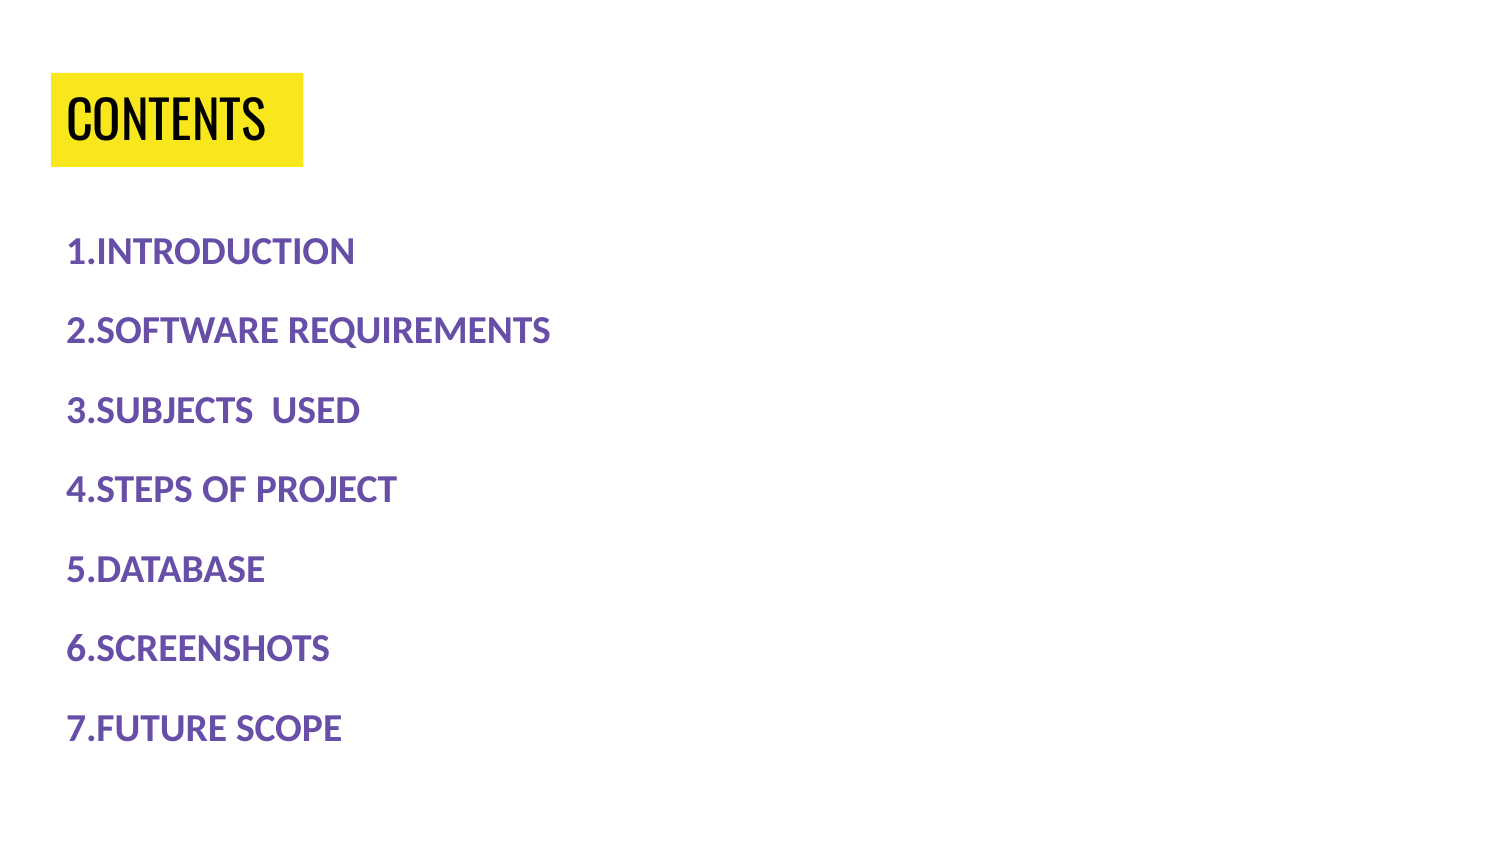

# CONTENTS
1.INTRODUCTION
2.SOFTWARE REQUIREMENTS
3.SUBJECTS  USED
4.STEPS OF PROJECT
5.DATABASE
6.SCREENSHOTS
7.FUTURE SCOPE